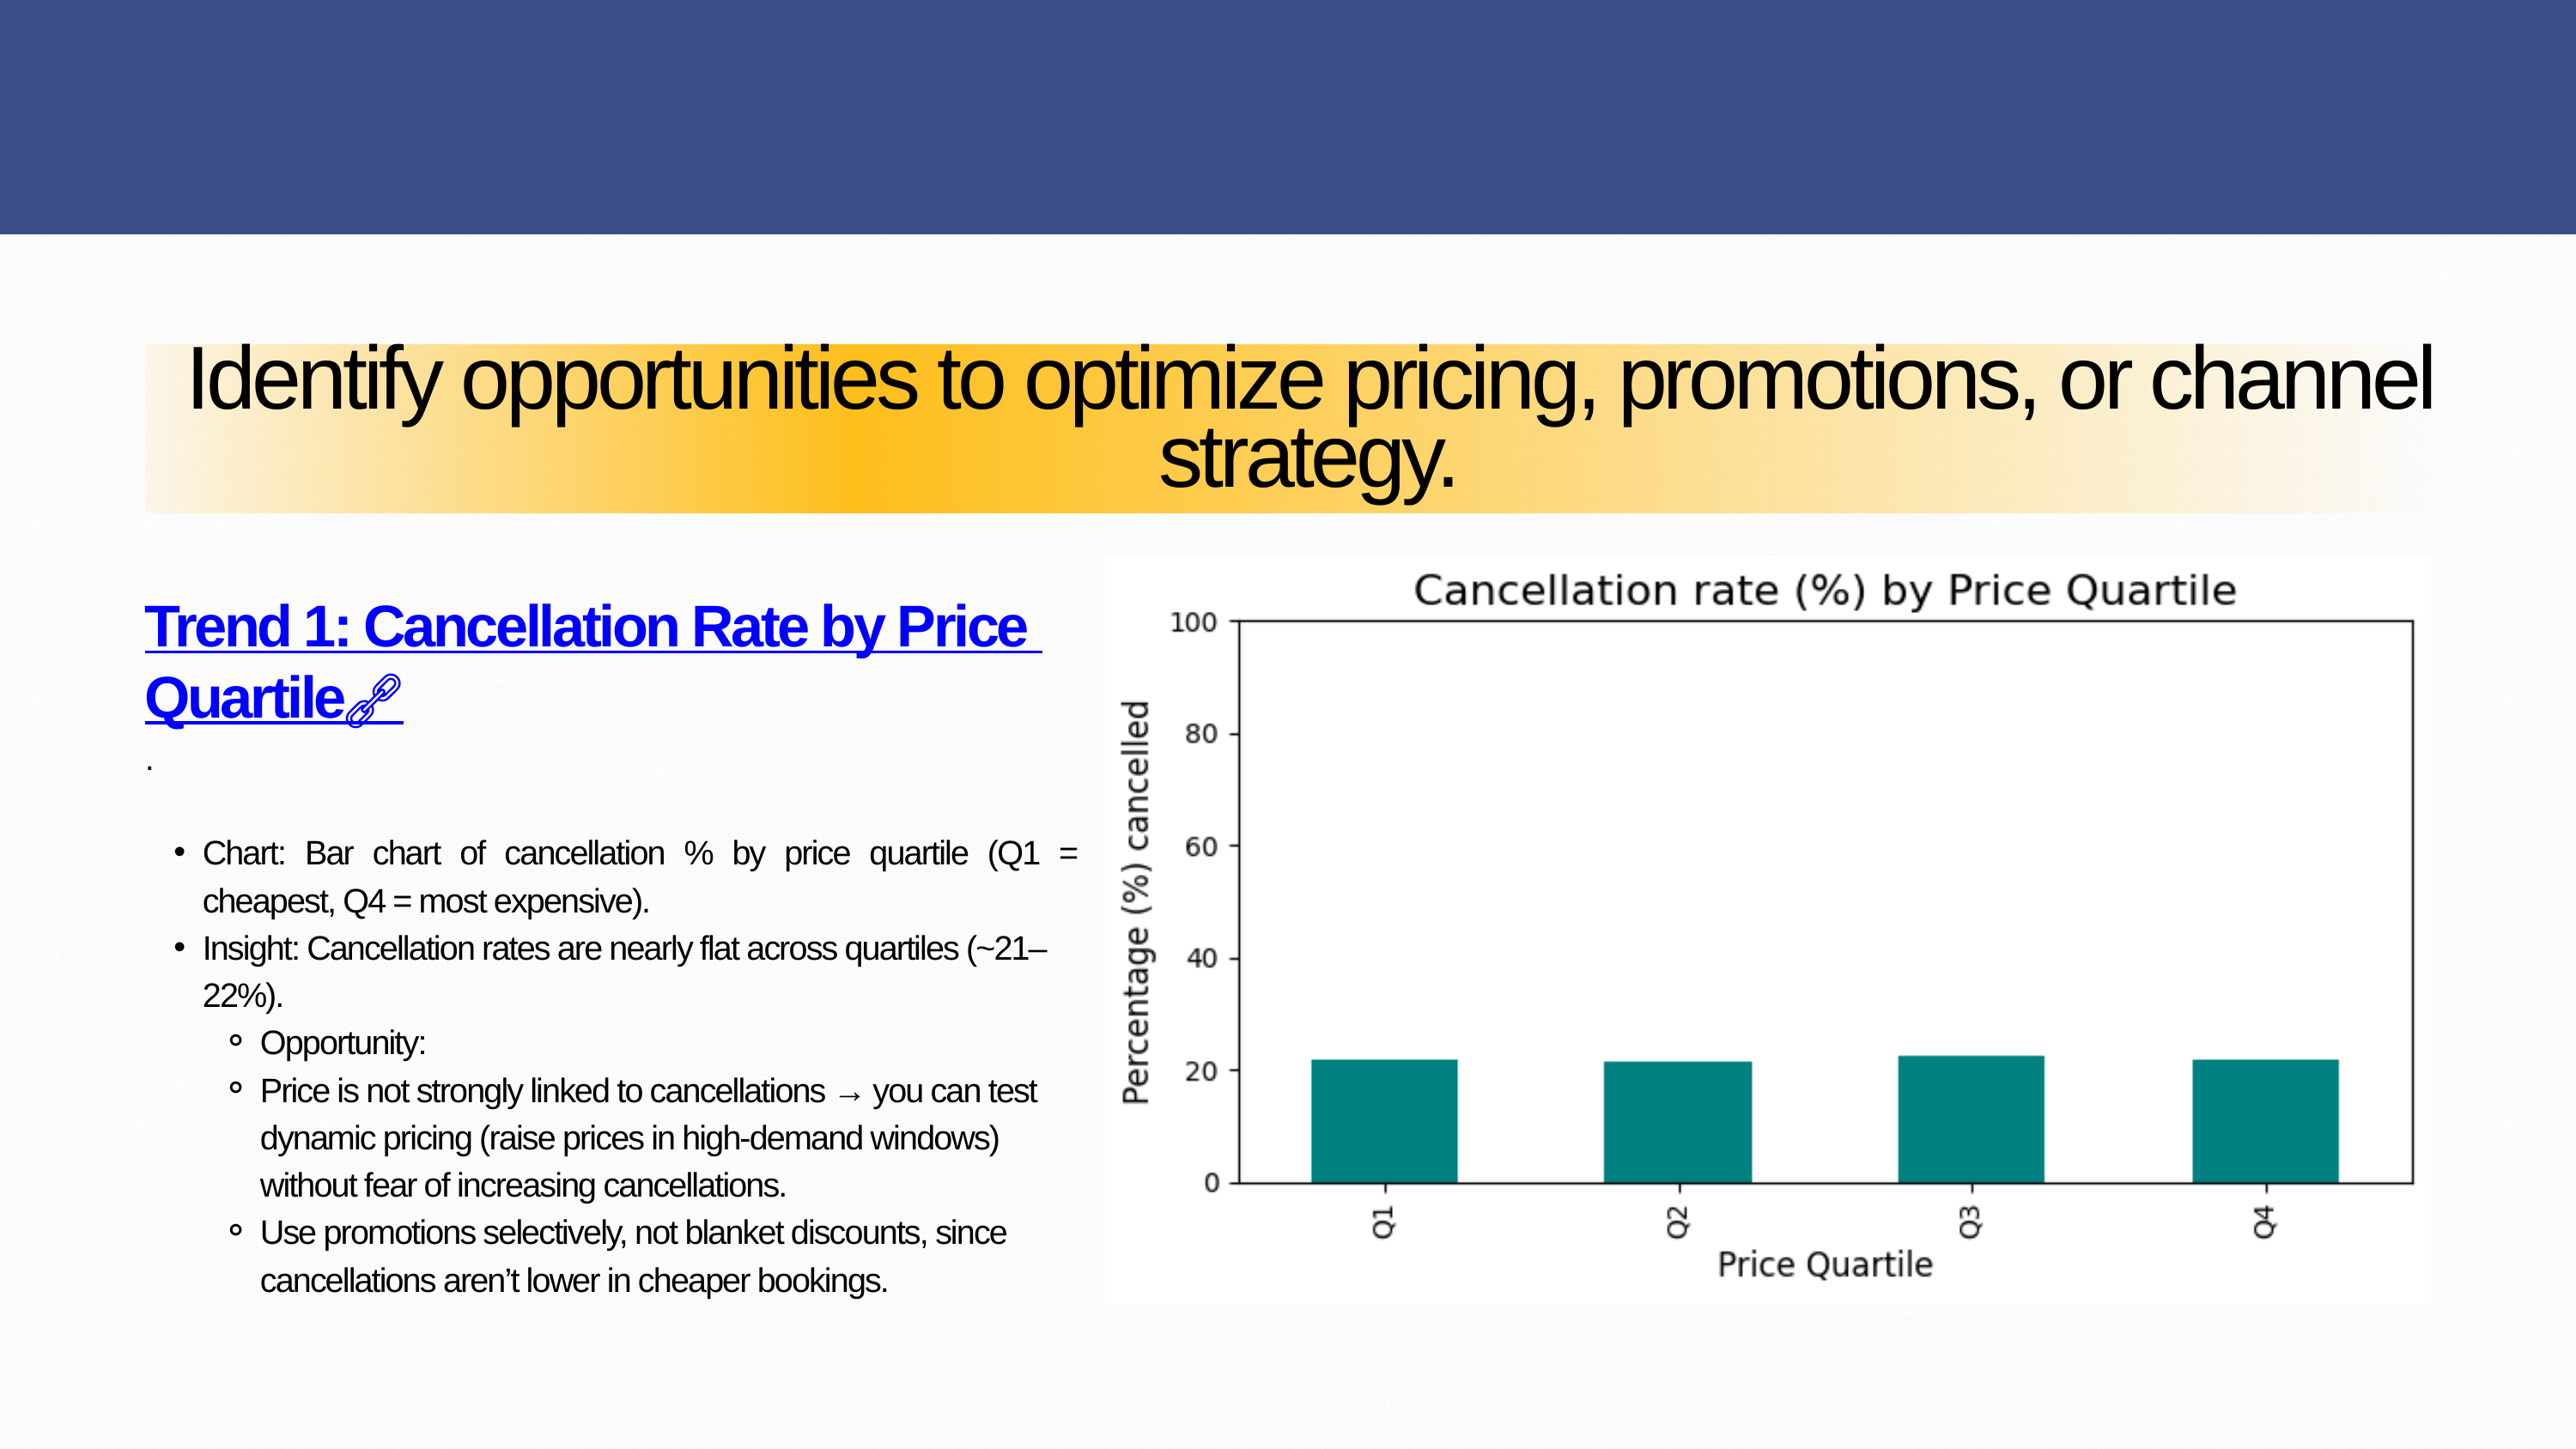

Identify opportunities to optimize pricing, promotions, or channel strategy.

Identify opportunities to optimize pricing, promotions, or channel strategy.

Trend 1: Cancellation Rate by Price Quartile🔗
.

Chart: Bar chart of cancellation % by price quartile (Q1 = cheapest, Q4 = most expensive).
Insight: Cancellation rates are nearly flat across quartiles (~21–22%).
Opportunity:
Price is not strongly linked to cancellations → you can test dynamic pricing (raise prices in high-demand windows) without fear of increasing cancellations.
Use promotions selectively, not blanket discounts, since cancellations aren’t lower in cheaper bookings.